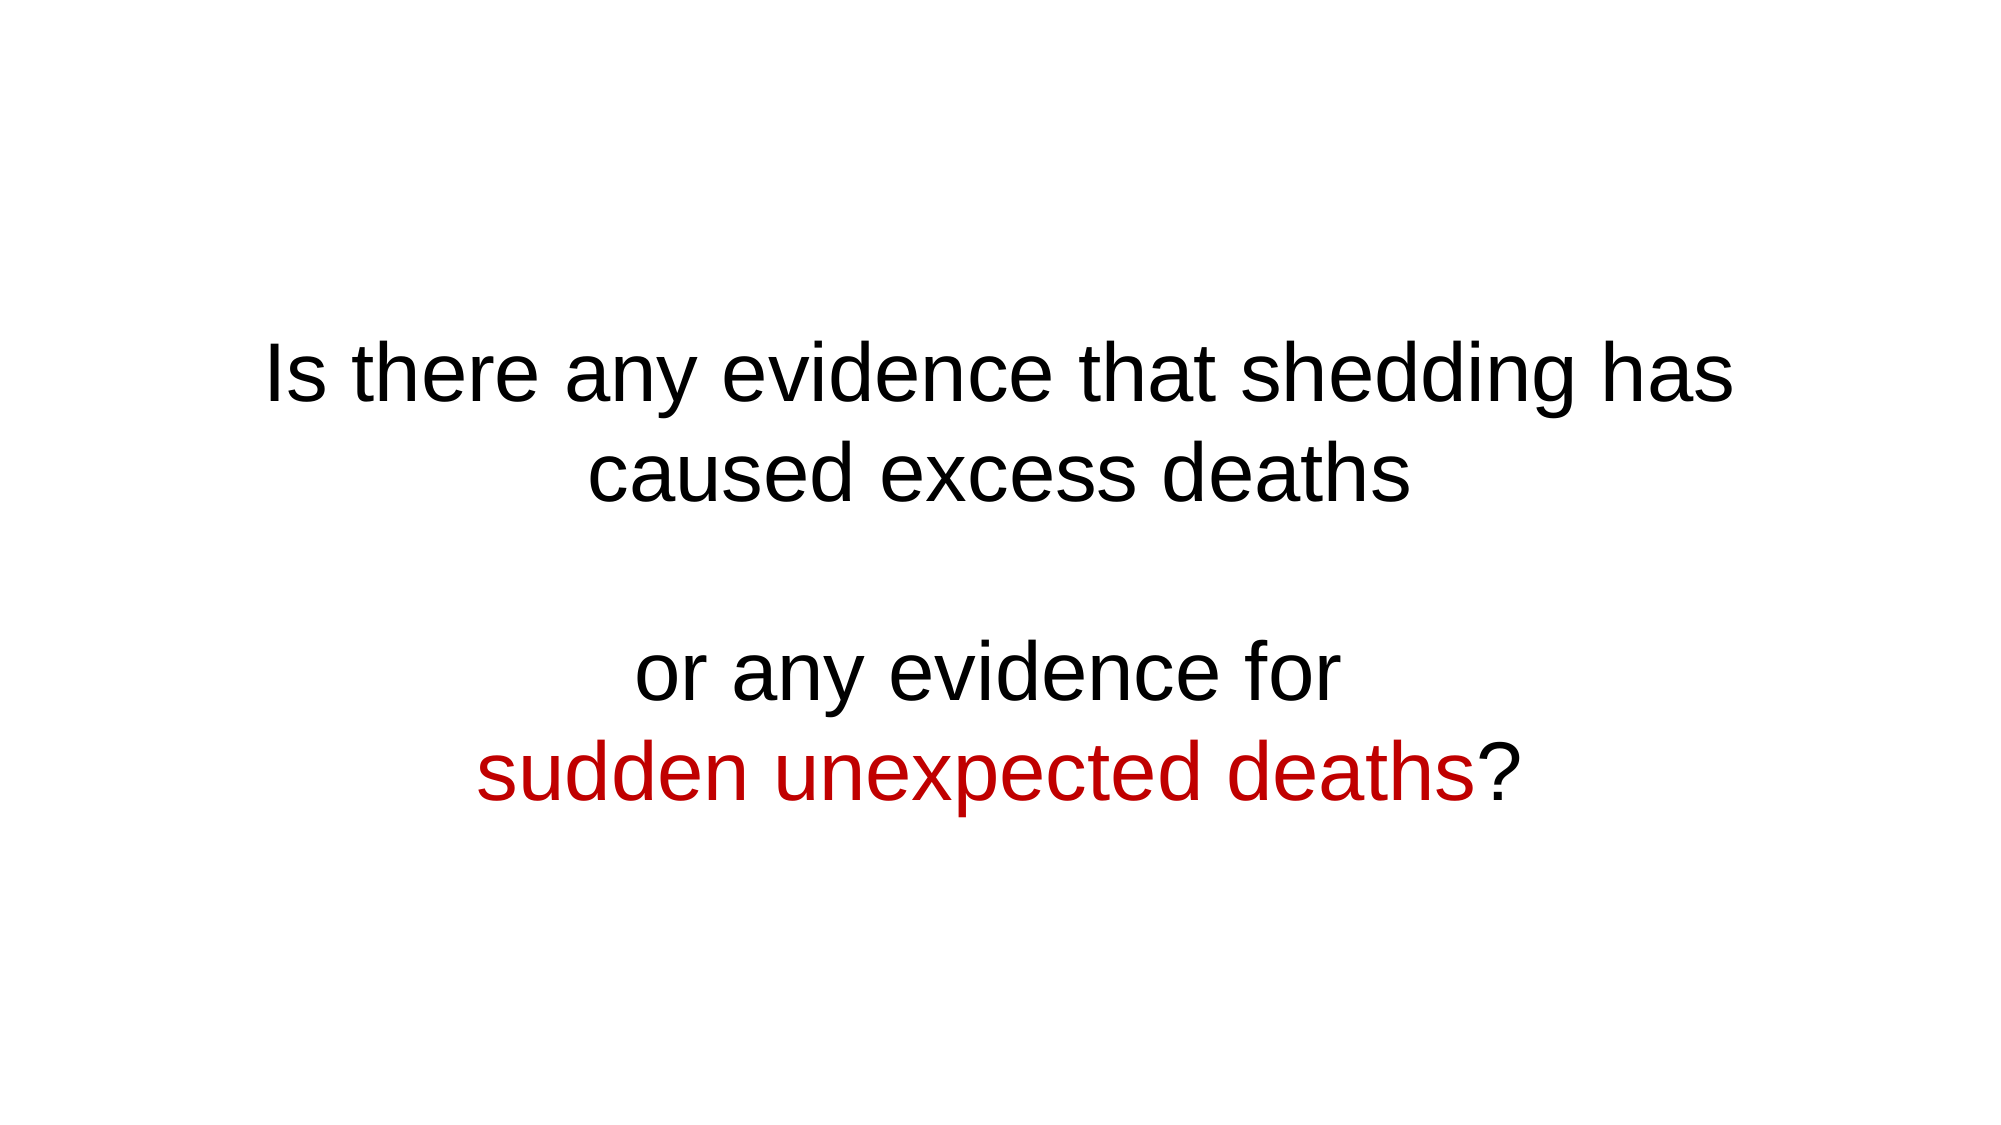

Is there any evidence that shedding has caused excess deaths

or any evidence for
sudden unexpected deaths?